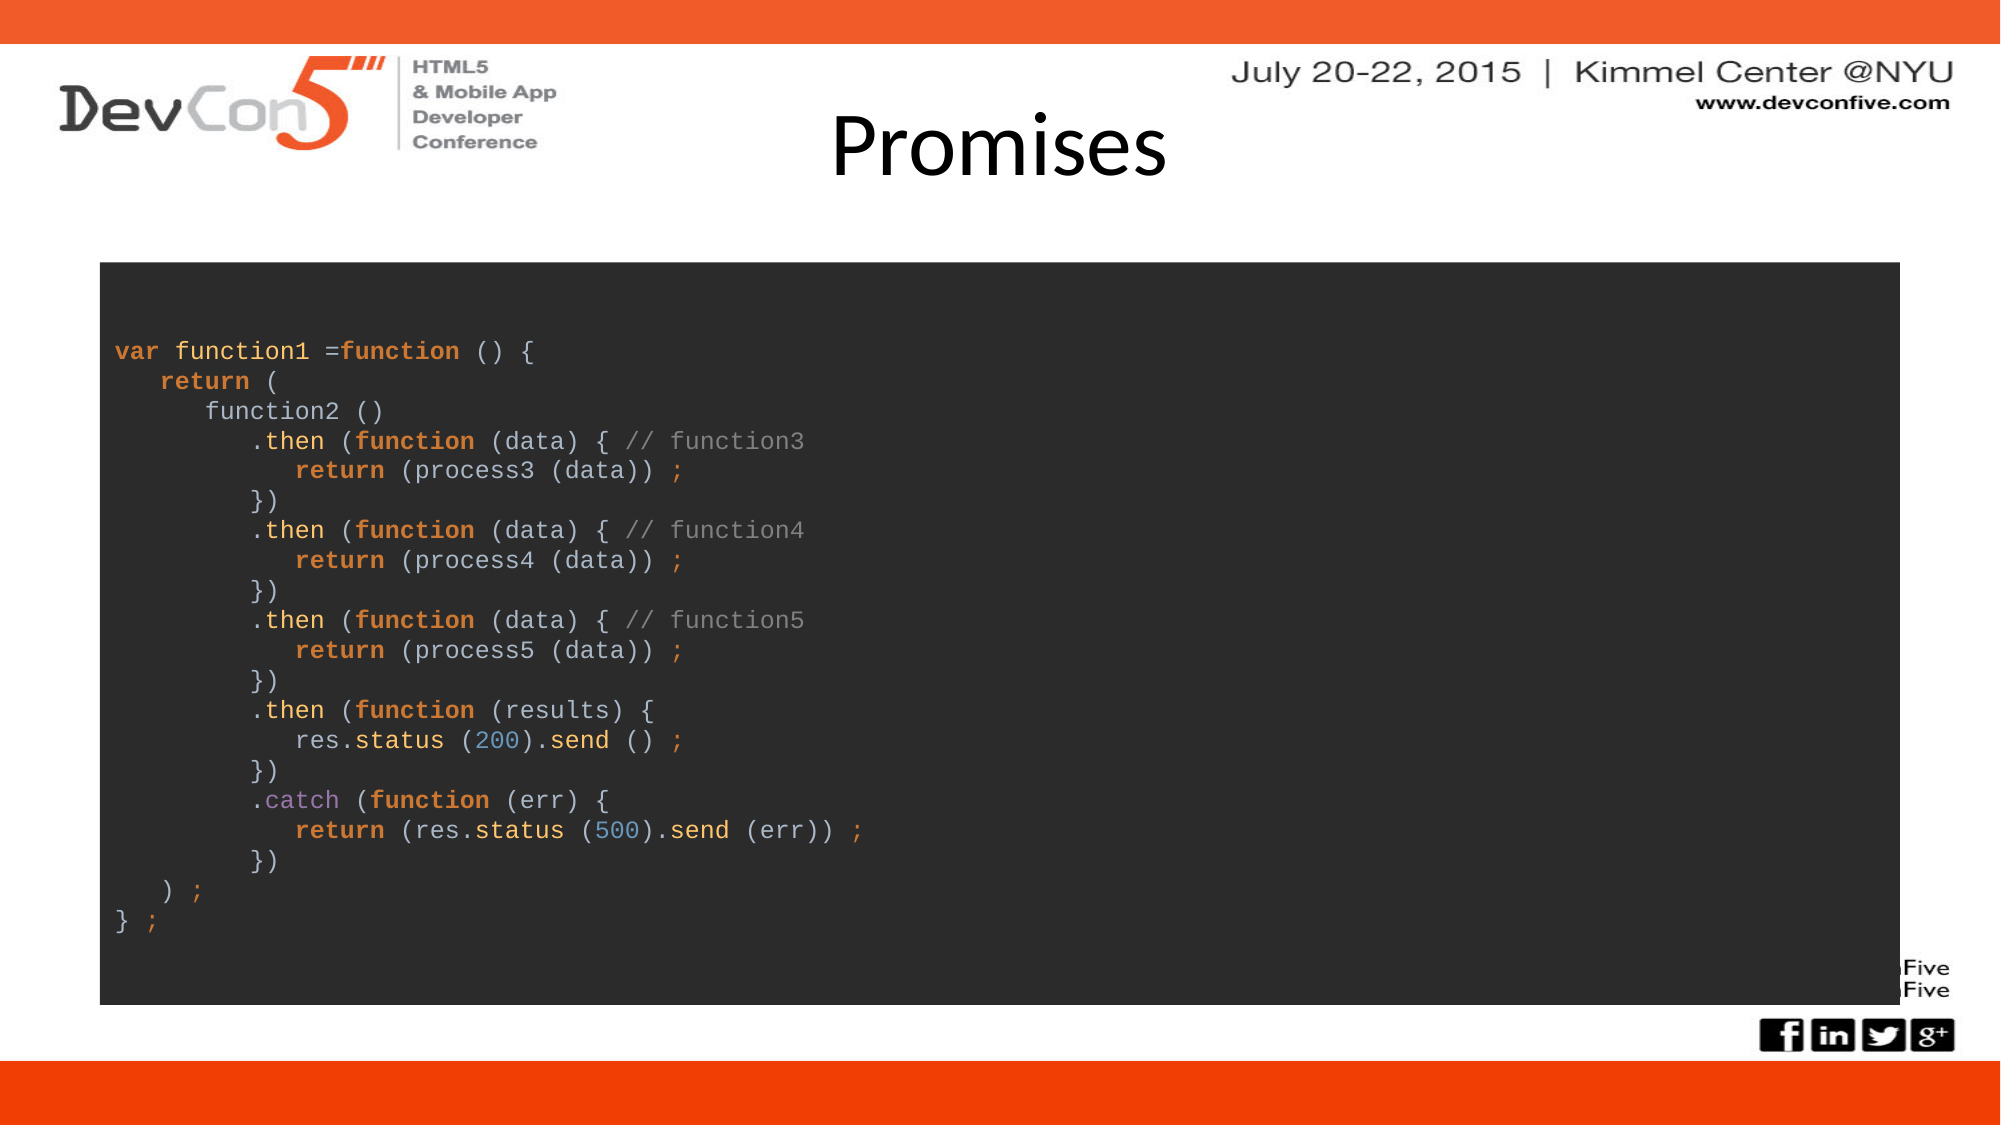

# Promises
var function1 =function () {
   return (
      function2 ()
         .then (function (data) { // function3
            return (process3 (data)) ;
         })
         .then (function (data) { // function4
            return (process4 (data)) ;
         })
         .then (function (data) { // function5
            return (process5 (data)) ;
         })
         .then (function (results) {
            res.status (200).send () ;
         })
         .catch (function (err) {
            return (res.status (500).send (err)) ;
         })
   ) ;
} ;